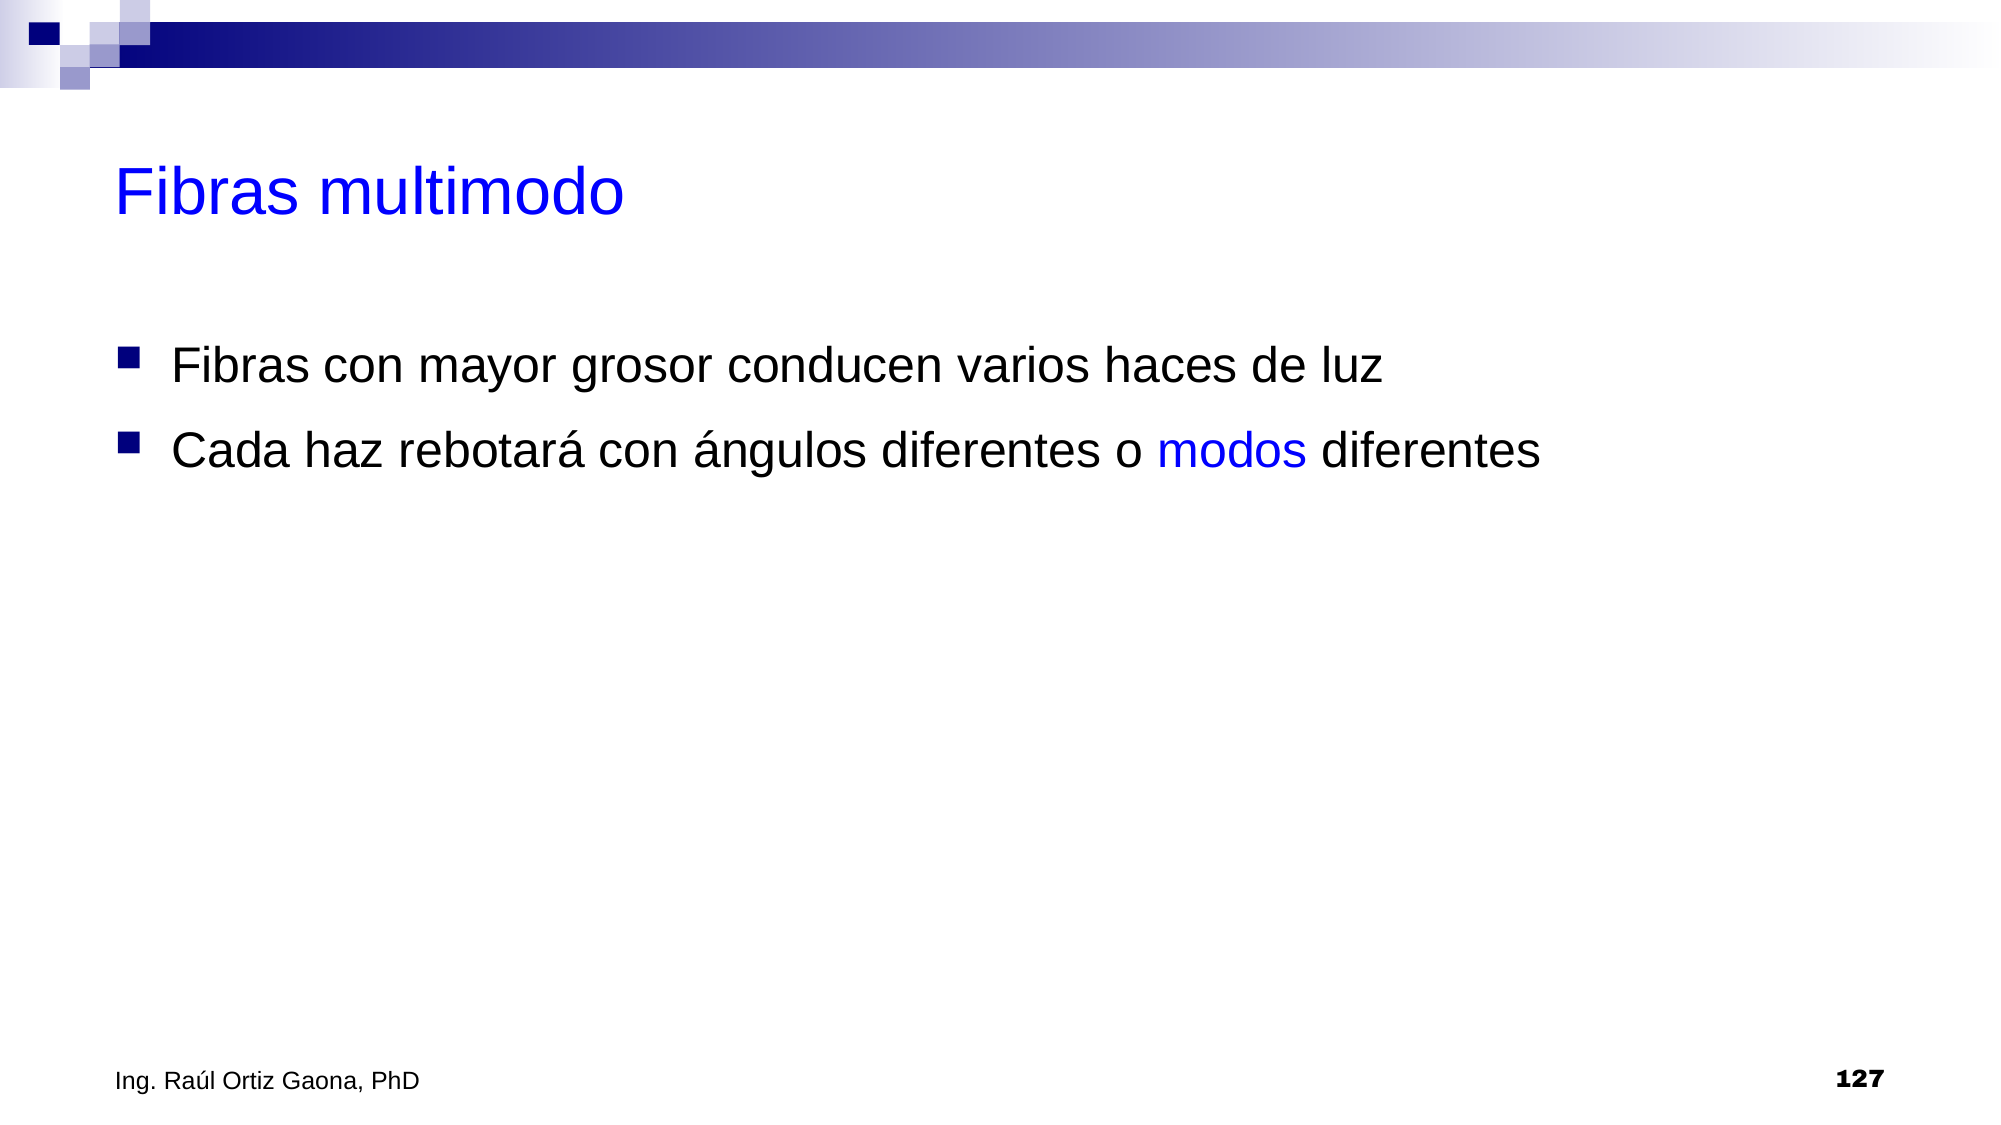

# Fibras multimodo
Fibras con mayor grosor conducen varios haces de luz
Cada haz rebotará con ángulos diferentes o modos diferentes
Ing. Raúl Ortiz Gaona, PhD
127